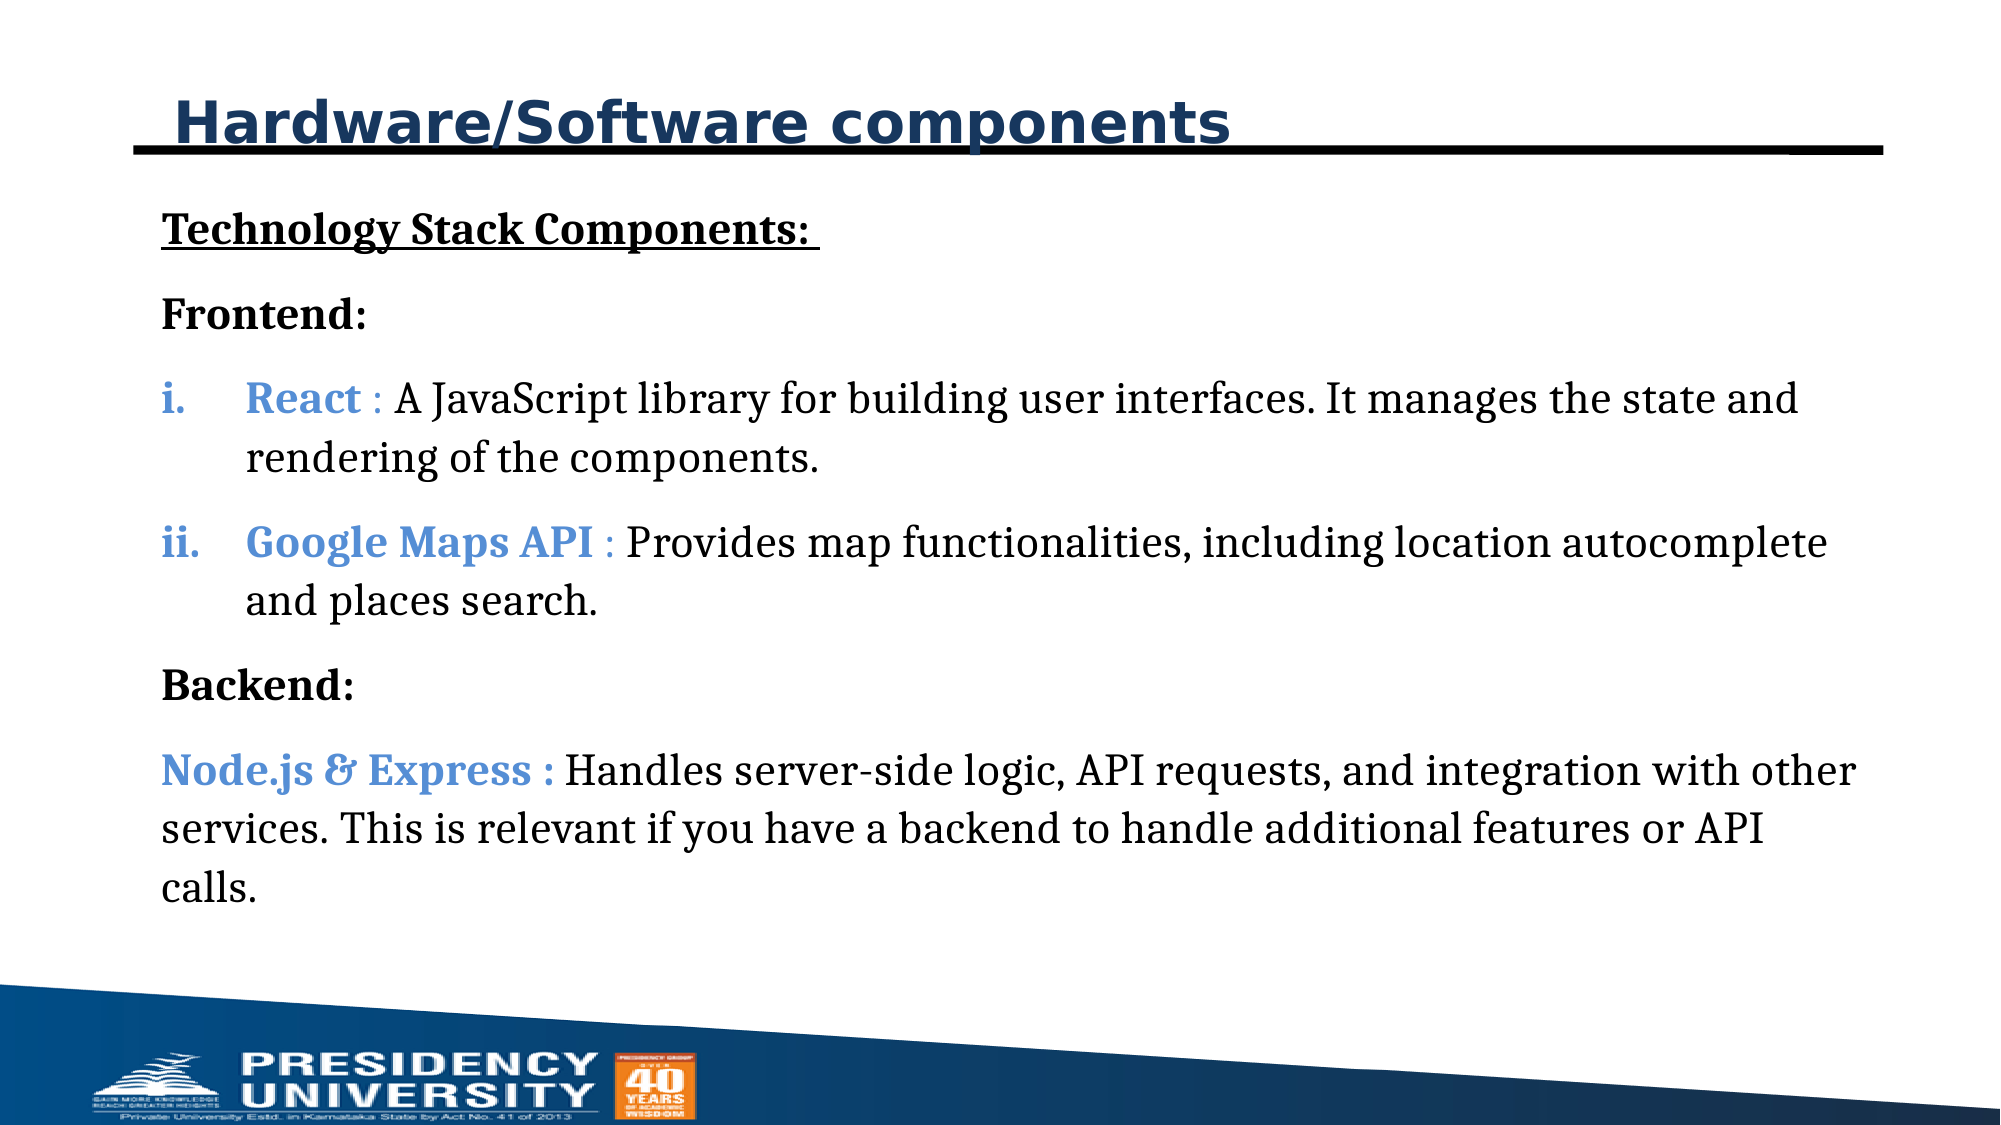

# Hardware/Software components
Technology Stack Components:
Frontend:
React : A JavaScript library for building user interfaces. It manages the state and rendering of the components.
Google Maps API : Provides map functionalities, including location autocomplete and places search.
Backend:
Node.js & Express : Handles server-side logic, API requests, and integration with other services. This is relevant if you have a backend to handle additional features or API calls.